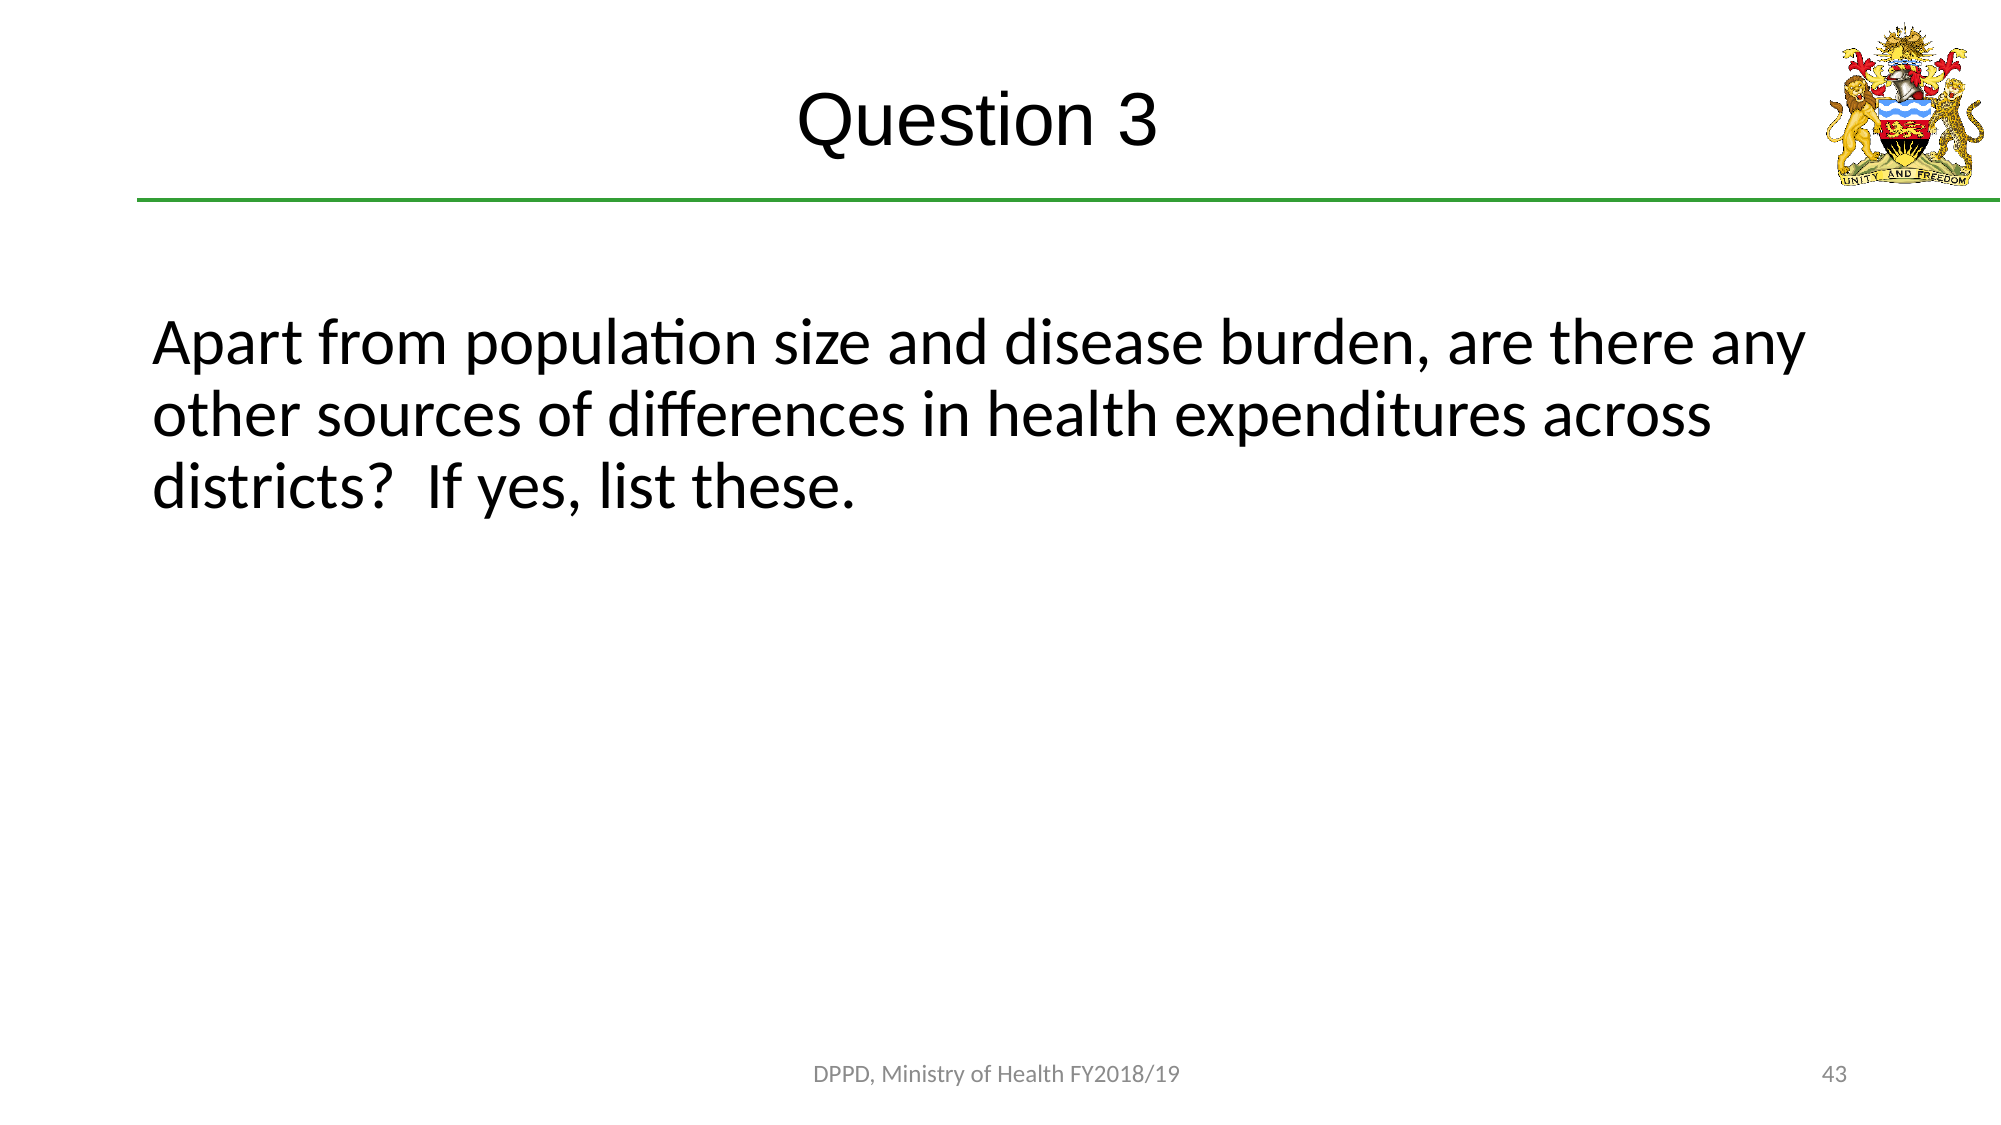

# Question 3
Apart from population size and disease burden, are there any other sources of differences in health expenditures across districts?  If yes, list these.

DPPD, Ministry of Health FY2018/19
43